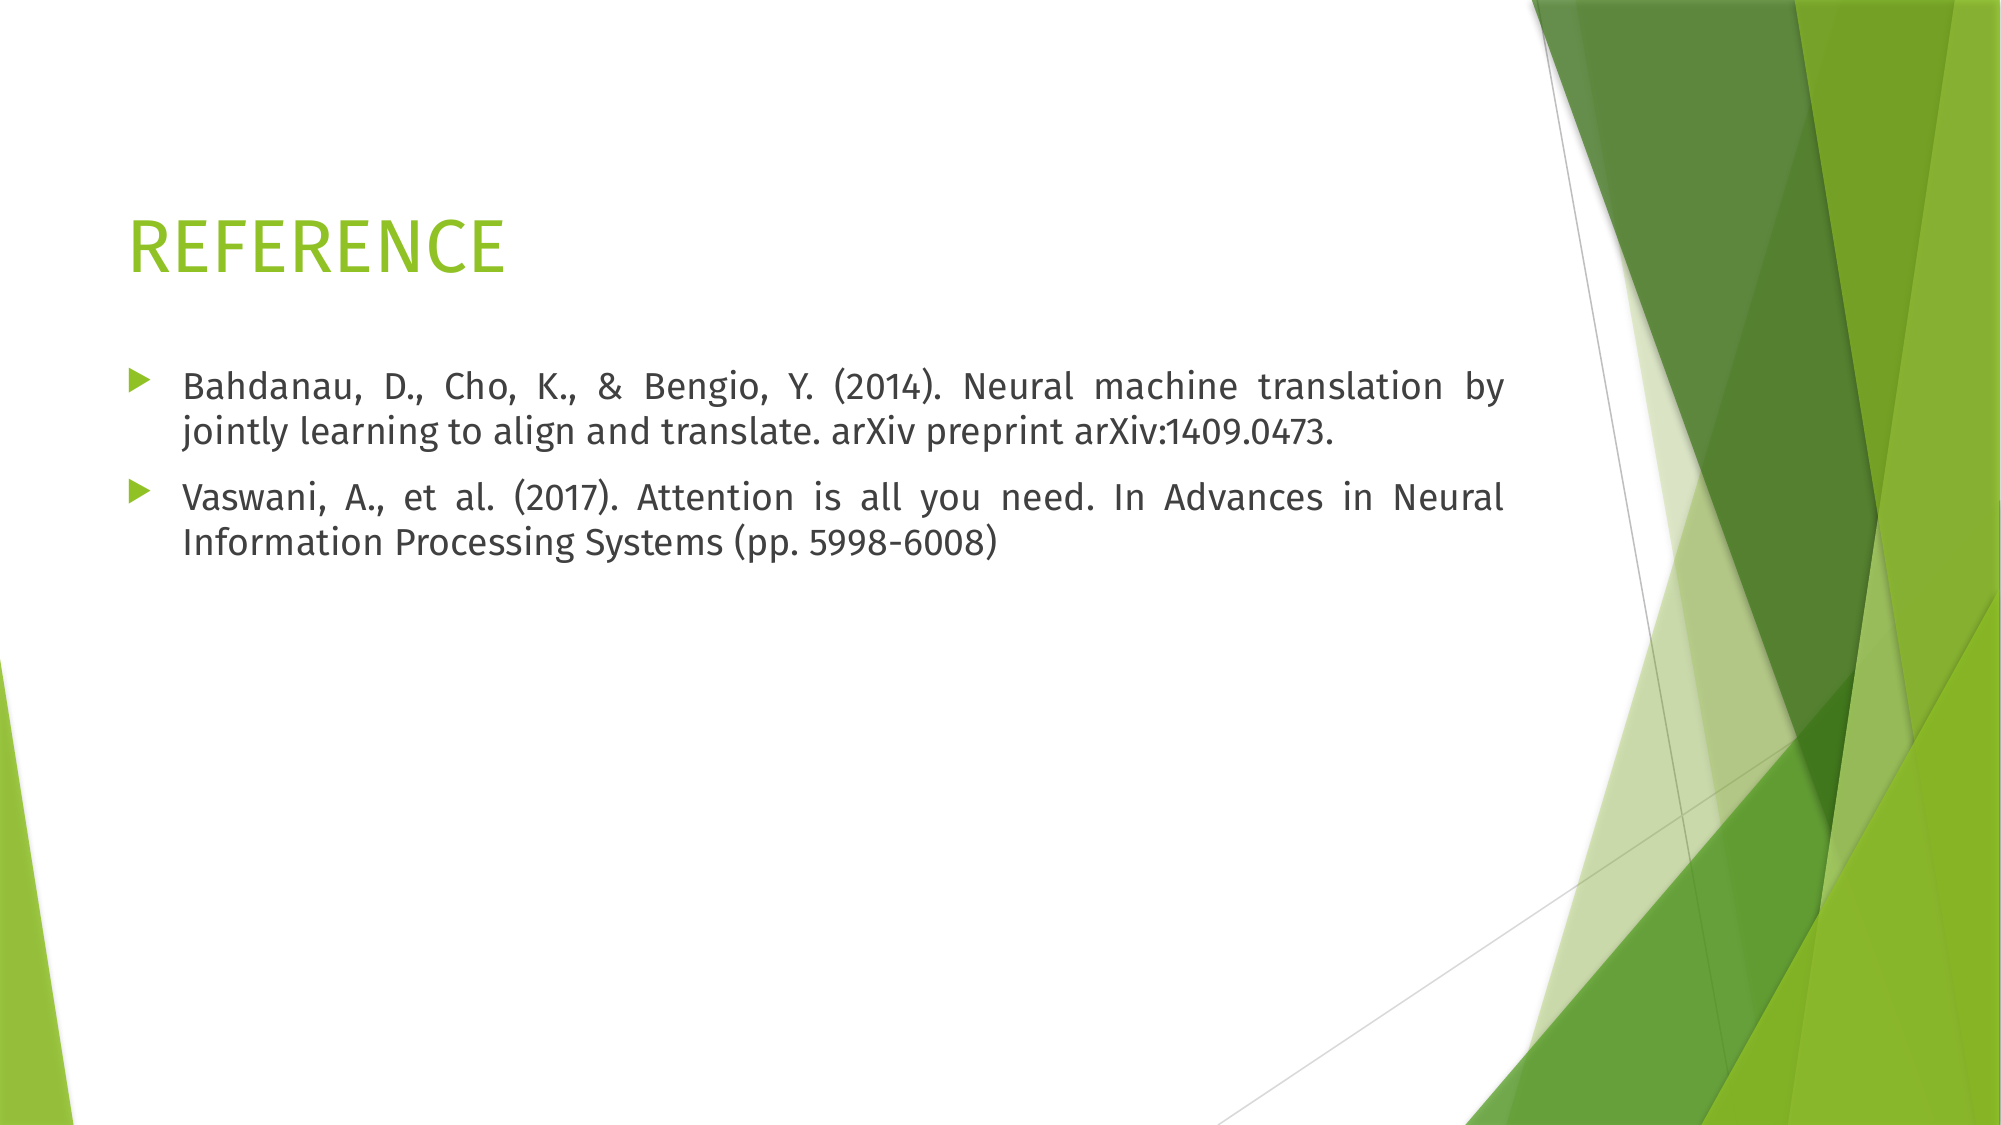

# REFERENCE
Bahdanau, D., Cho, K., & Bengio, Y. (2014). Neural machine translation by jointly learning to align and translate. arXiv preprint arXiv:1409.0473.
Vaswani, A., et al. (2017). Attention is all you need. In Advances in Neural Information Processing Systems (pp. 5998-6008)